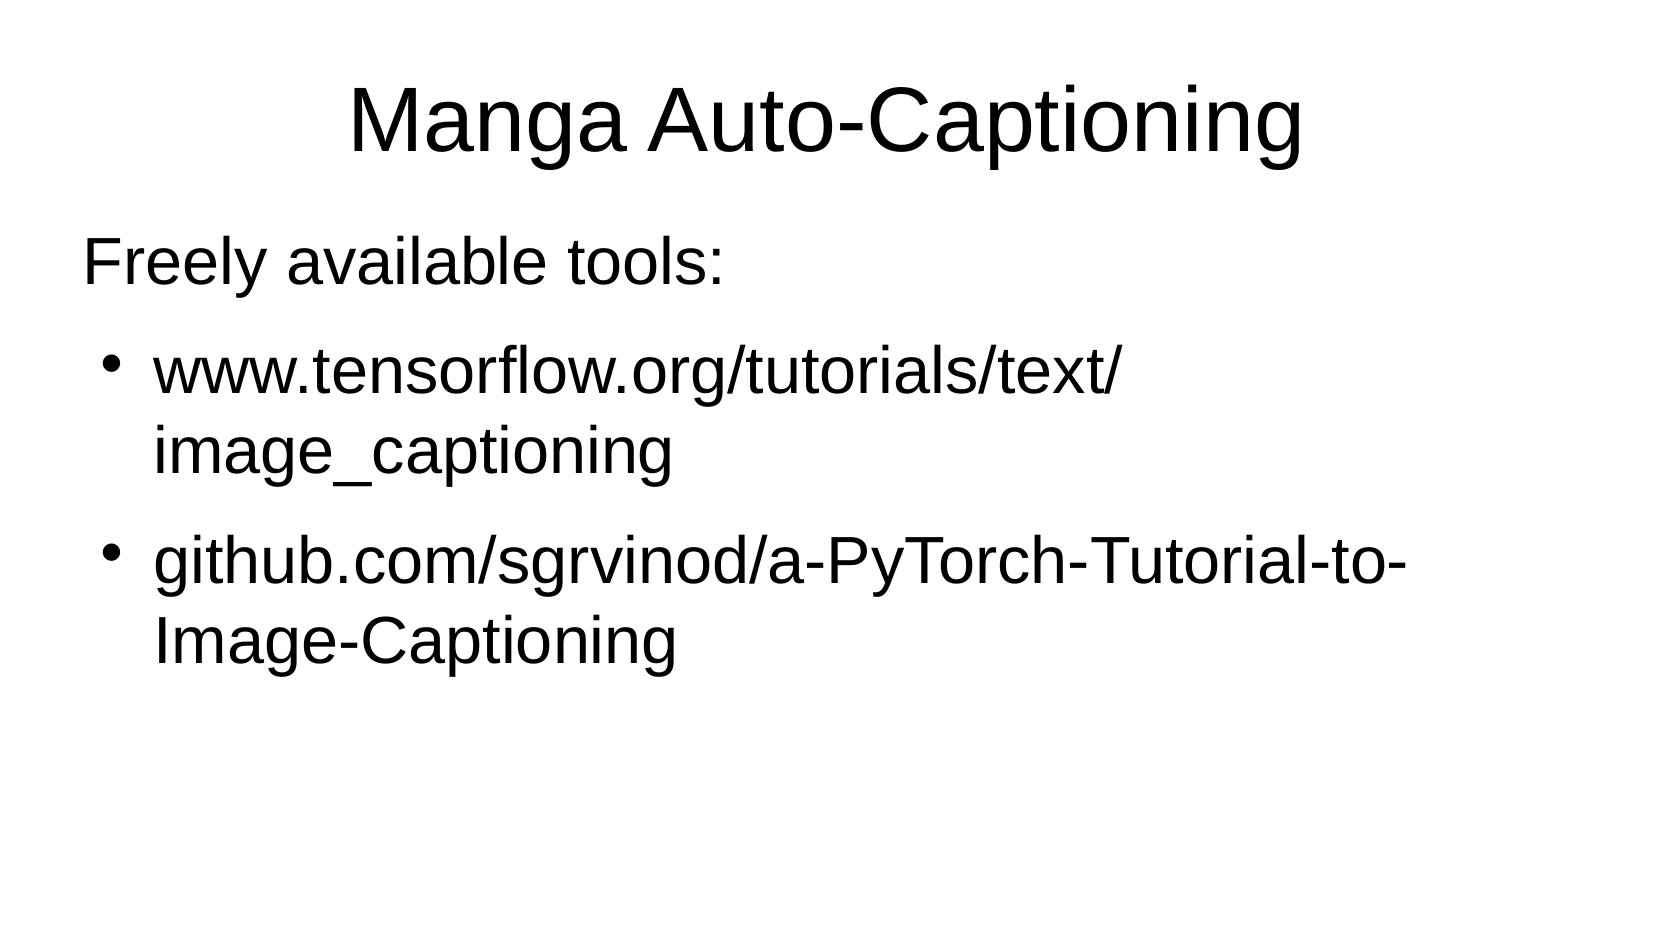

# Manga Auto-Captioning
Freely available tools:
www.tensorflow.org/tutorials/text/image_captioning
github.com/sgrvinod/a-PyTorch-Tutorial-to-Image-Captioning